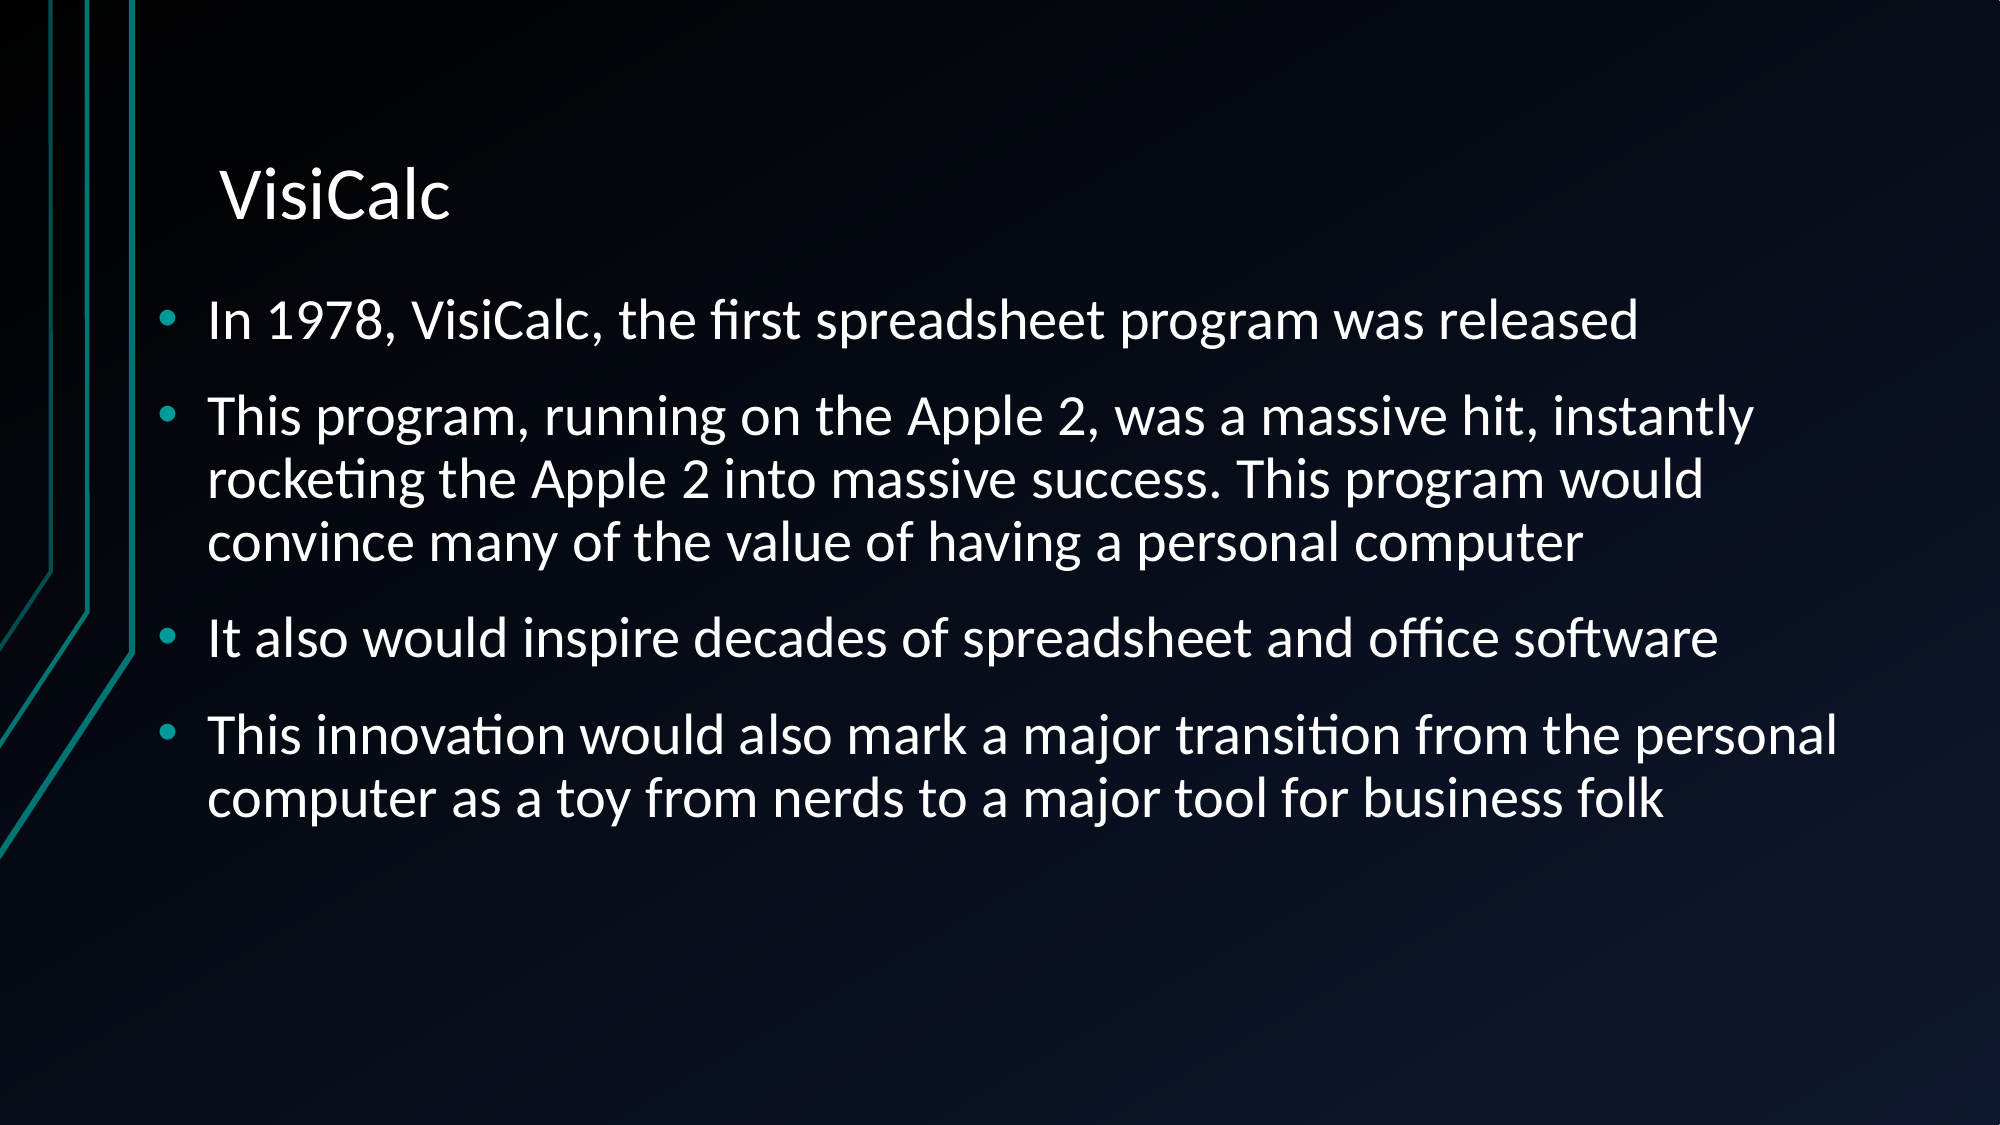

# VisiCalc
In 1978, VisiCalc, the first spreadsheet program was released
This program, running on the Apple 2, was a massive hit, instantly rocketing the Apple 2 into massive success. This program would convince many of the value of having a personal computer
It also would inspire decades of spreadsheet and office software
This innovation would also mark a major transition from the personal computer as a toy from nerds to a major tool for business folk